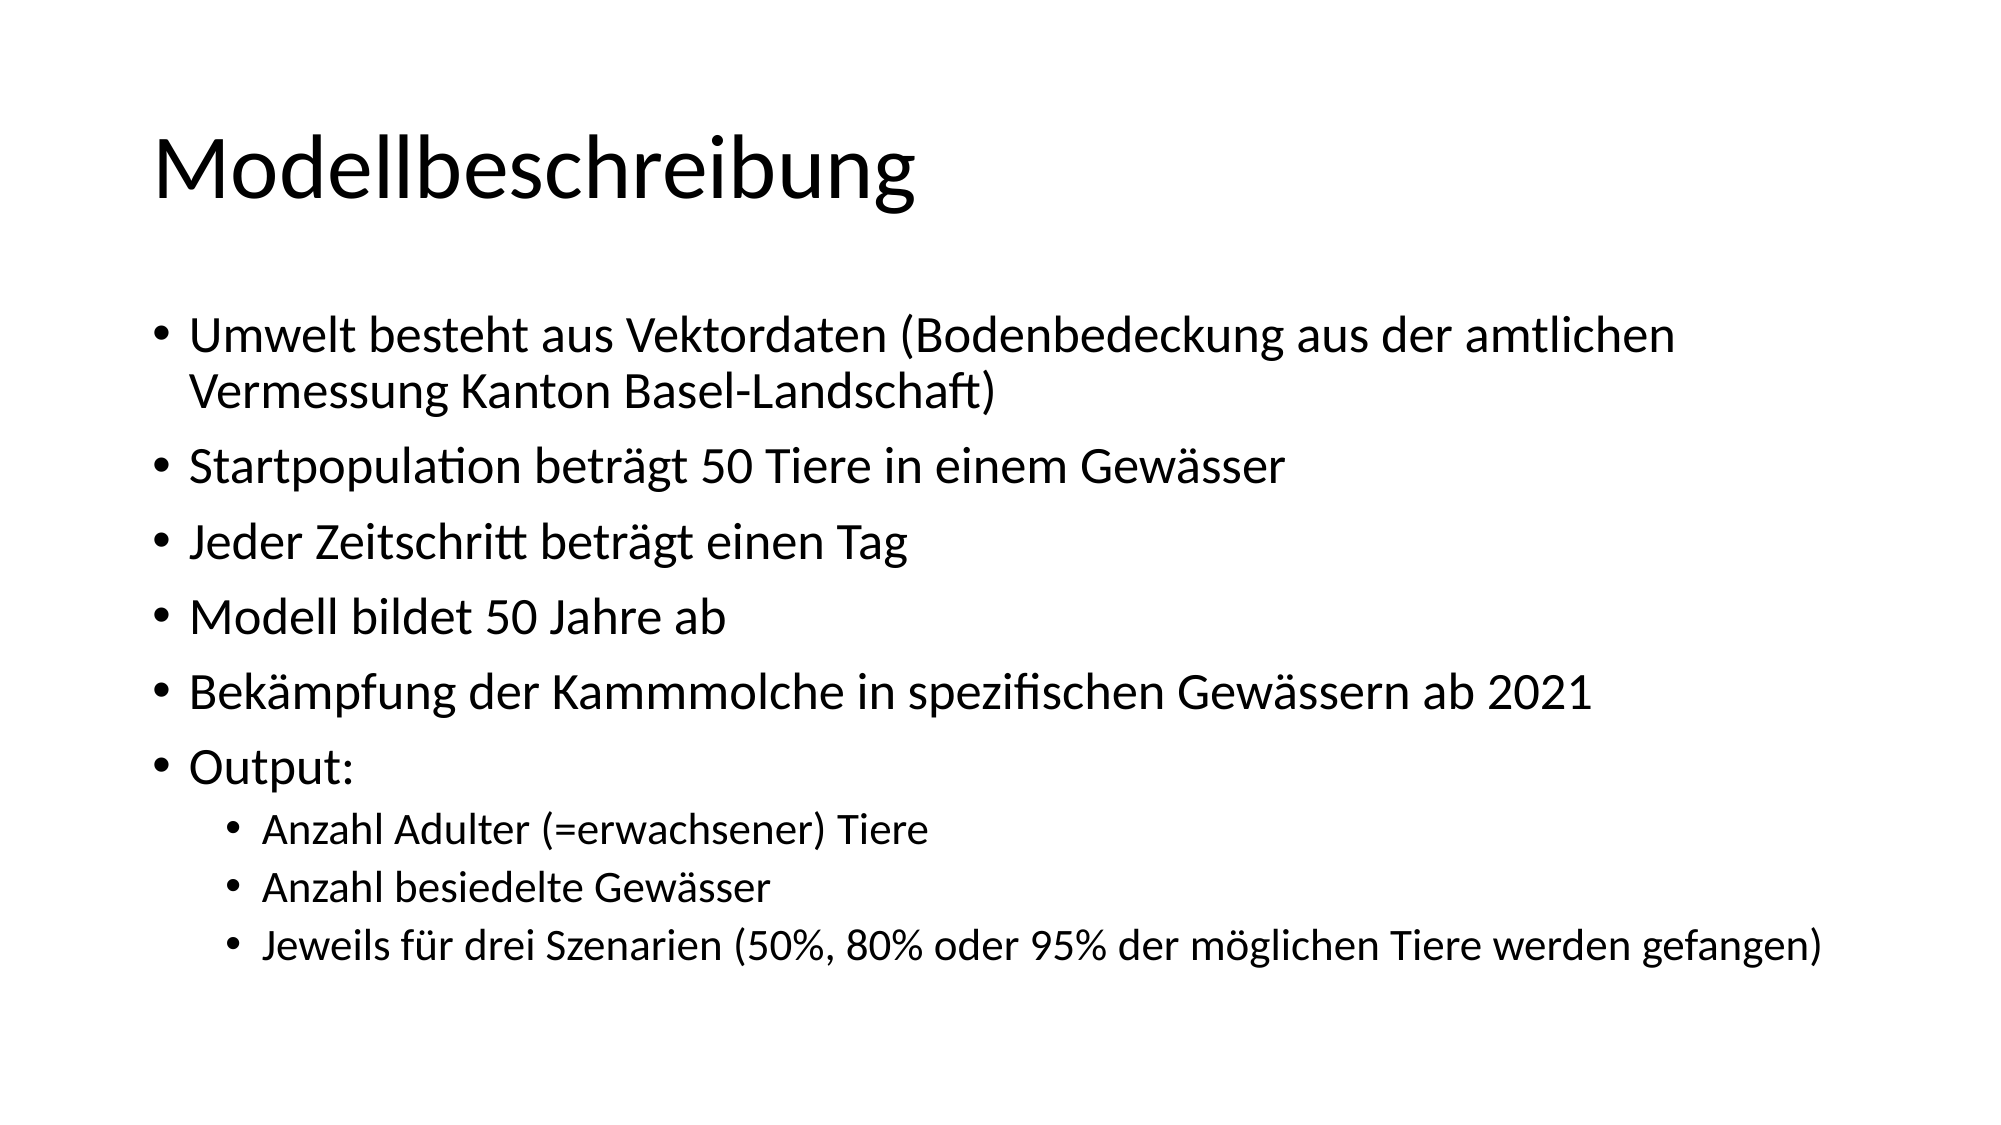

# Modellbeschreibung
Umwelt besteht aus Vektordaten (Bodenbedeckung aus der amtlichen Vermessung Kanton Basel-Landschaft)
Startpopulation beträgt 50 Tiere in einem Gewässer
Jeder Zeitschritt beträgt einen Tag
Modell bildet 50 Jahre ab
Bekämpfung der Kammmolche in spezifischen Gewässern ab 2021
Output:
Anzahl Adulter (=erwachsener) Tiere
Anzahl besiedelte Gewässer
Jeweils für drei Szenarien (50%, 80% oder 95% der möglichen Tiere werden gefangen)